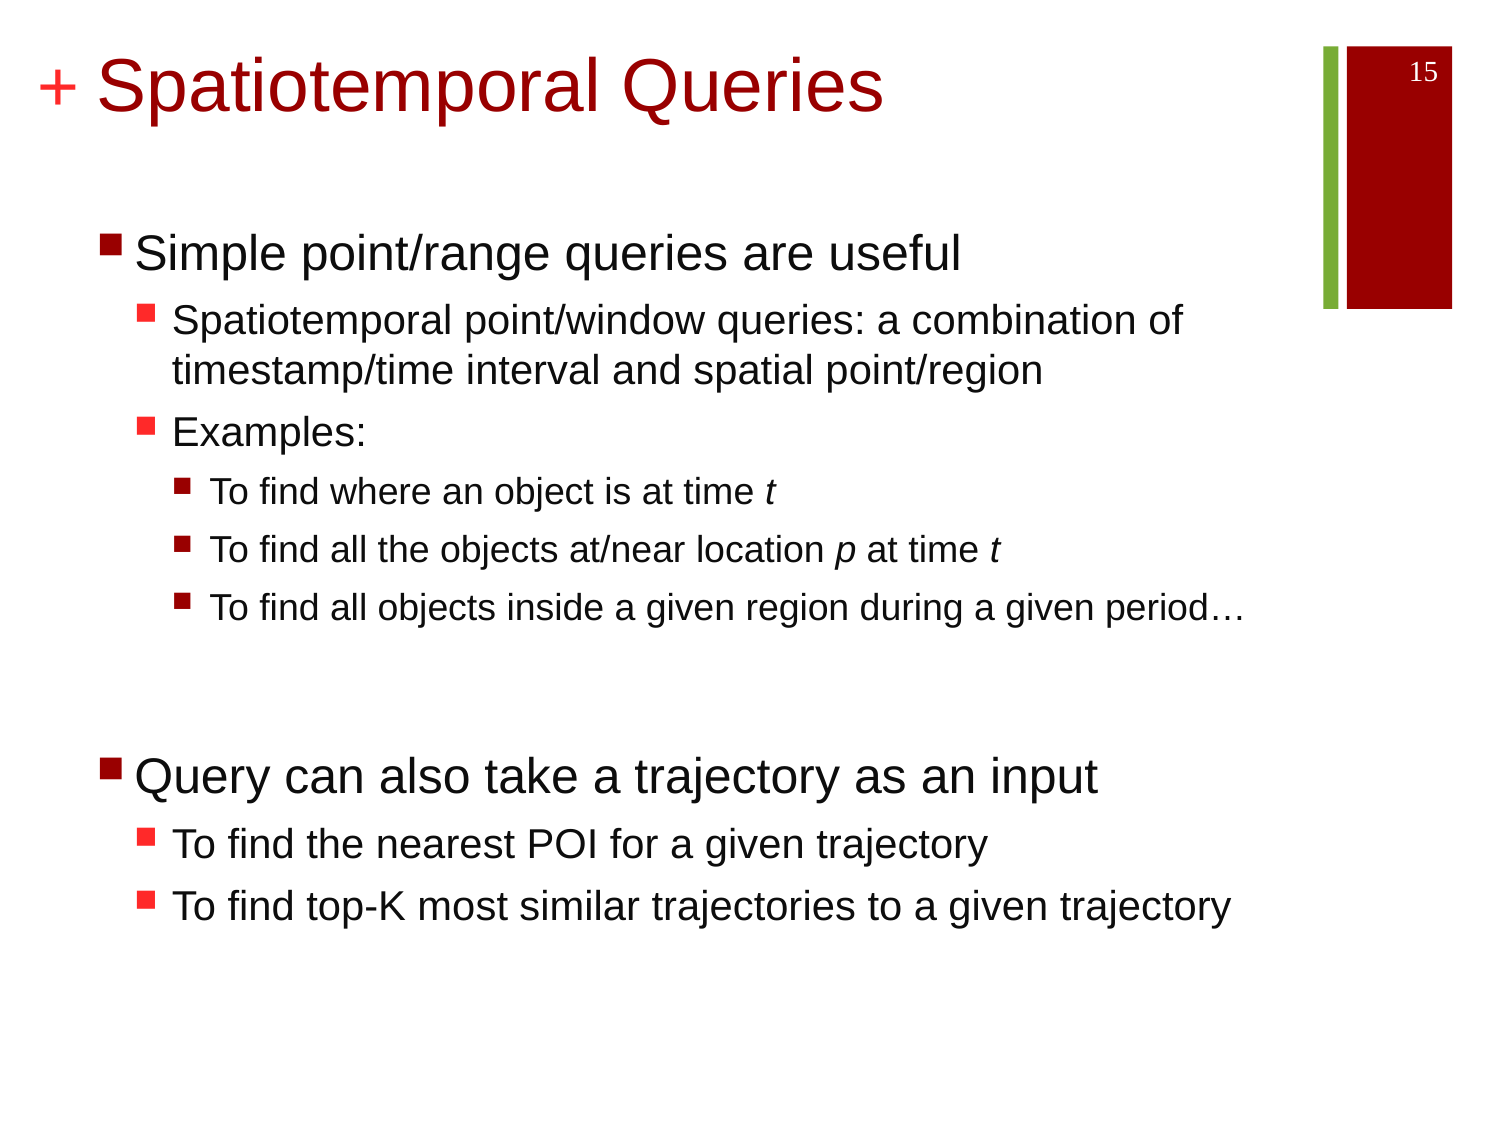

# Spatiotemporal Queries
15
Simple point/range queries are useful
Spatiotemporal point/window queries: a combination of timestamp/time interval and spatial point/region
Examples:
To find where an object is at time t
To find all the objects at/near location p at time t
To find all objects inside a given region during a given period…

Query can also take a trajectory as an input
To find the nearest POI for a given trajectory
To find top-K most similar trajectories to a given trajectory